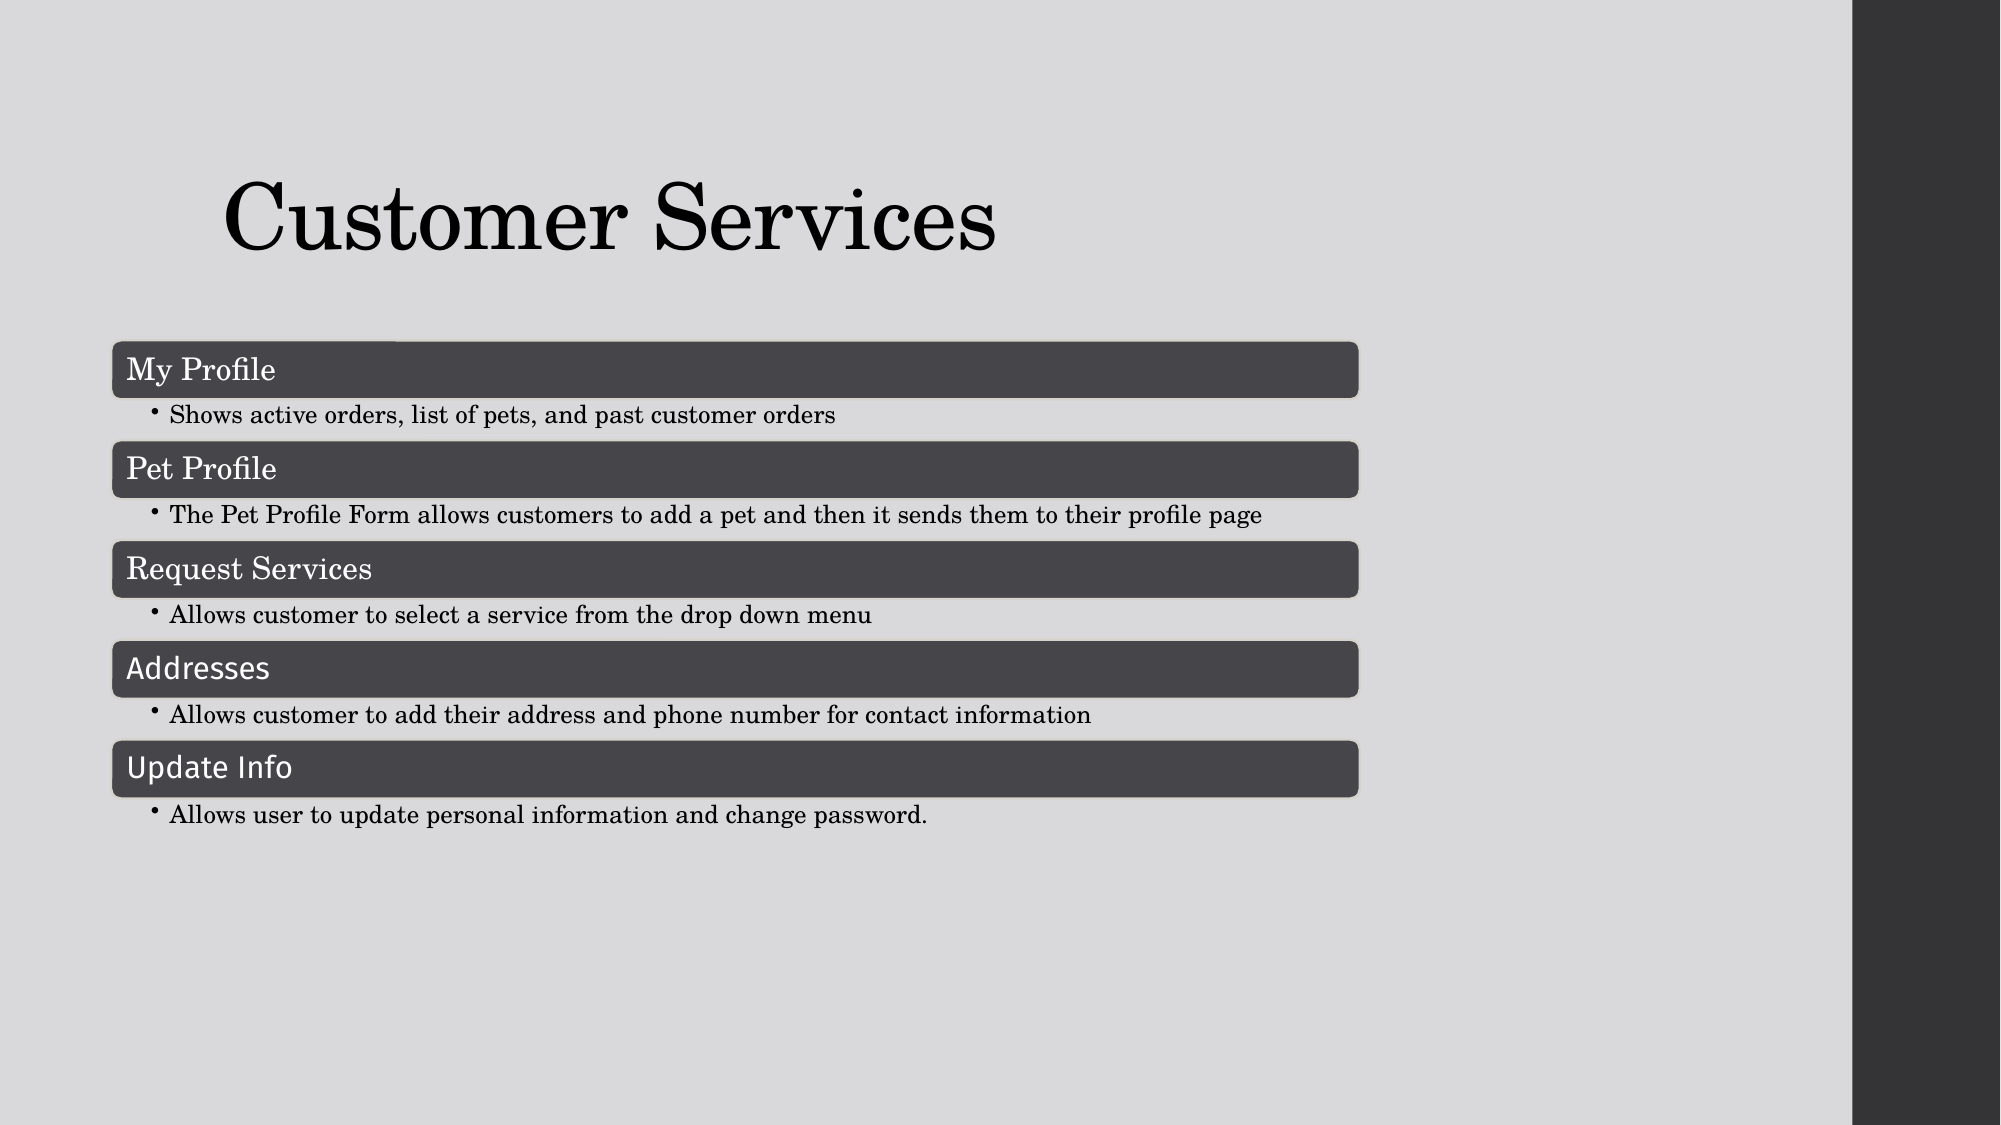

# Customer Services
My Profile
Shows active orders, list of pets, and past customer orders
Pet Profile
The Pet Profile Form allows customers to add a pet and then it sends them to their profile page
Request Services
Allows customer to select a service from the drop down menu
Addresses
Allows customer to add their address and phone number for contact information
Update Info
Allows user to update personal information and change password.